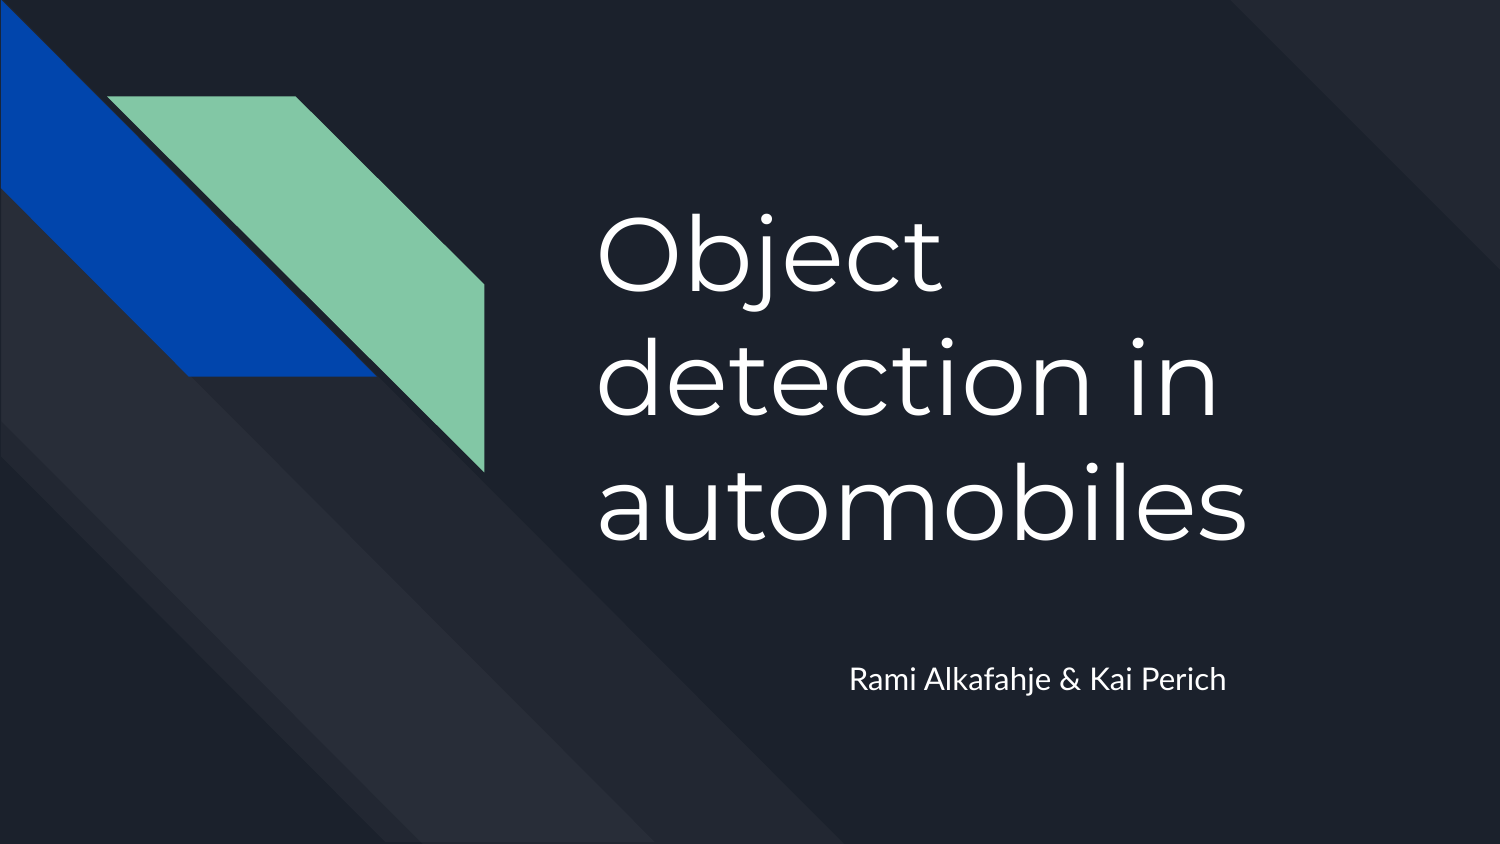

# Object detection in automobiles
Rami Alkafahje & Kai Perich